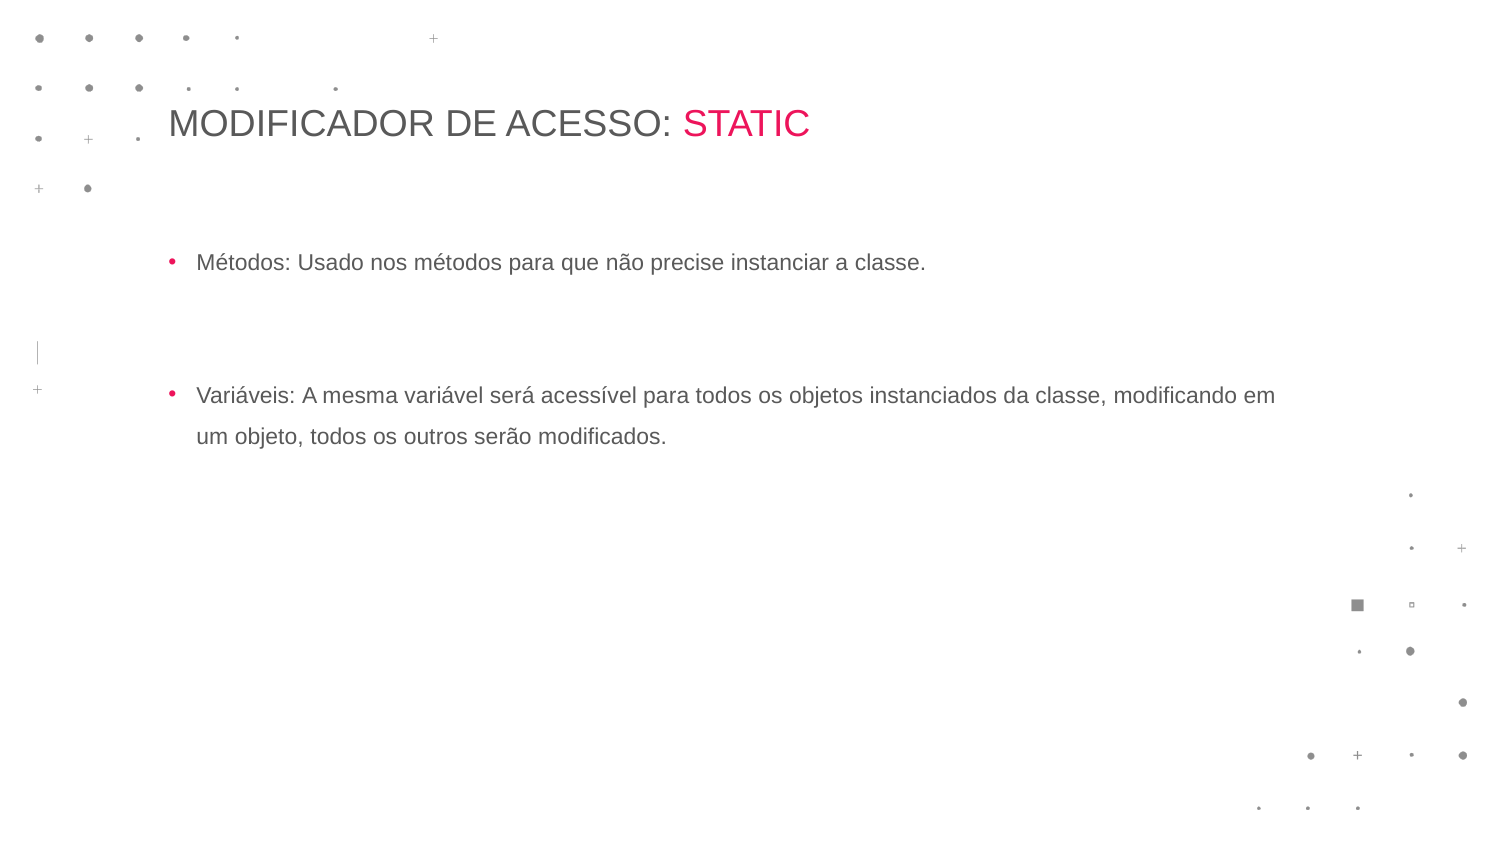

MODIFICADOR DE ACESSO: STATIC

Métodos: Usado nos métodos para que não precise instanciar a classe.

Variáveis: A mesma variável será acessível para todos os objetos instanciados da classe, modificando em um objeto, todos os outros serão modificados.